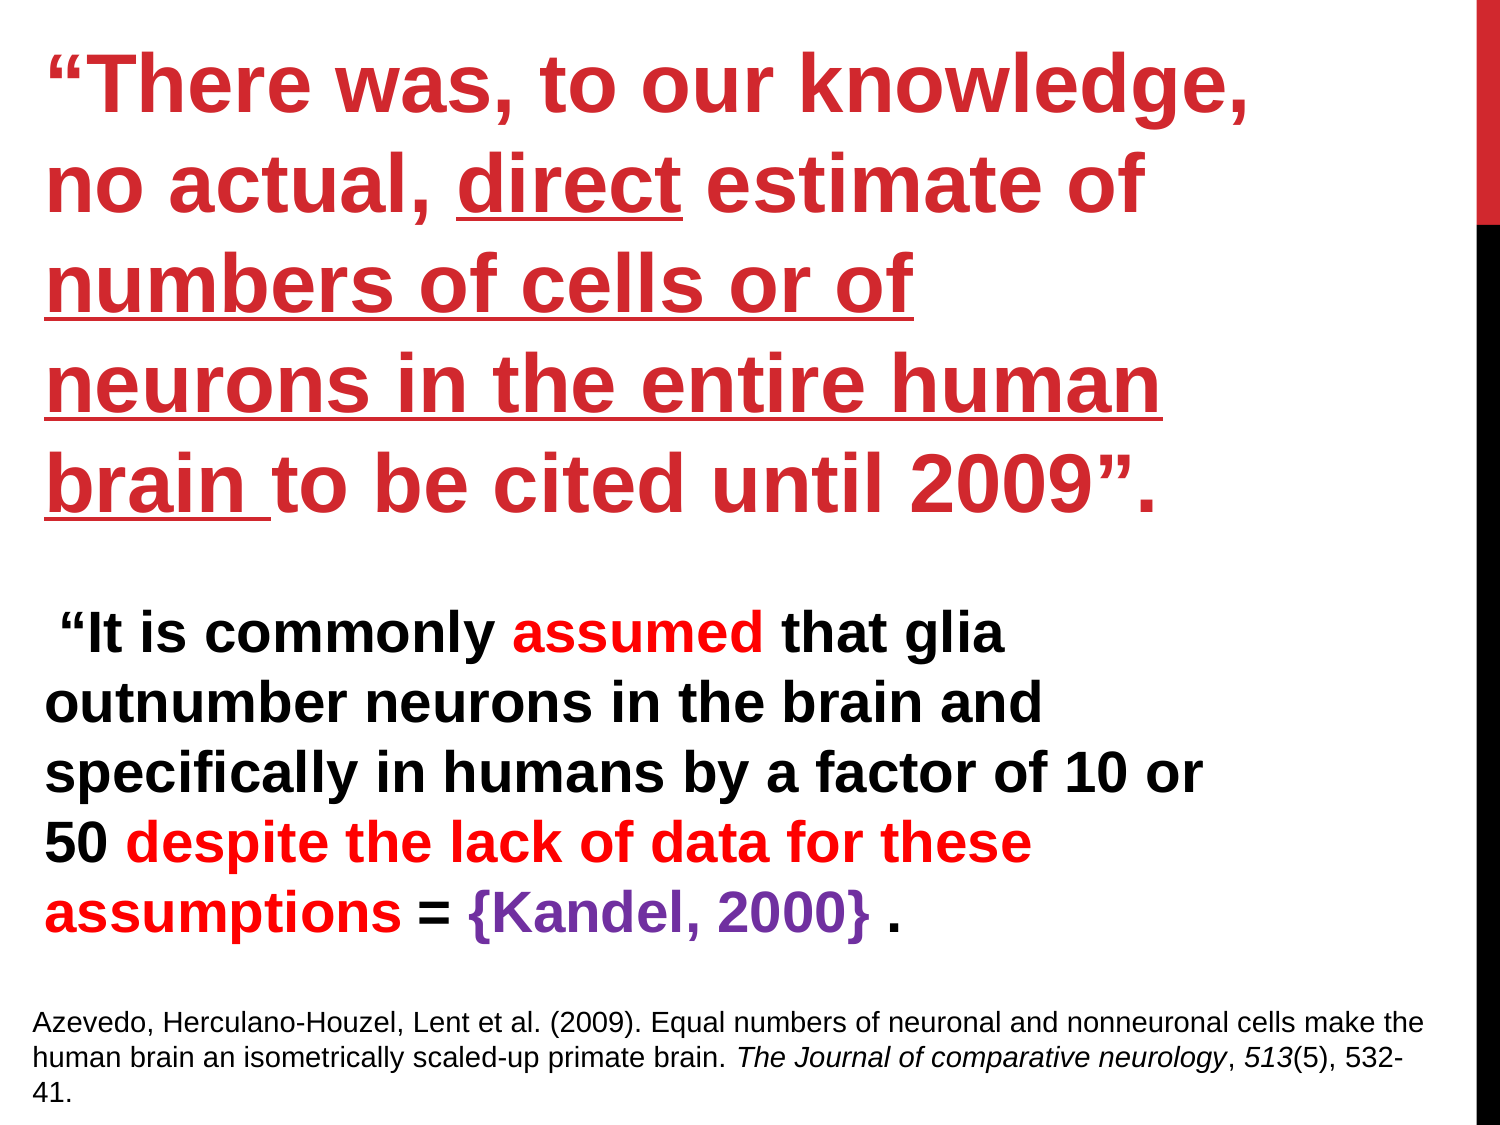

“There was, to our knowledge, no actual, direct estimate of numbers of cells or of neurons in the entire human brain to be cited until 2009”.

 “It is commonly assumed that glia outnumber neurons in the brain and specifically in humans by a factor of 10 or 50 despite the lack of data for these assumptions = {Kandel, 2000} .

Azevedo, Herculano-Houzel, Lent et al. (2009). Equal numbers of neuronal and nonneuronal cells make the human brain an isometrically scaled-up primate brain. The Journal of comparative neurology, 513(5), 532-41.